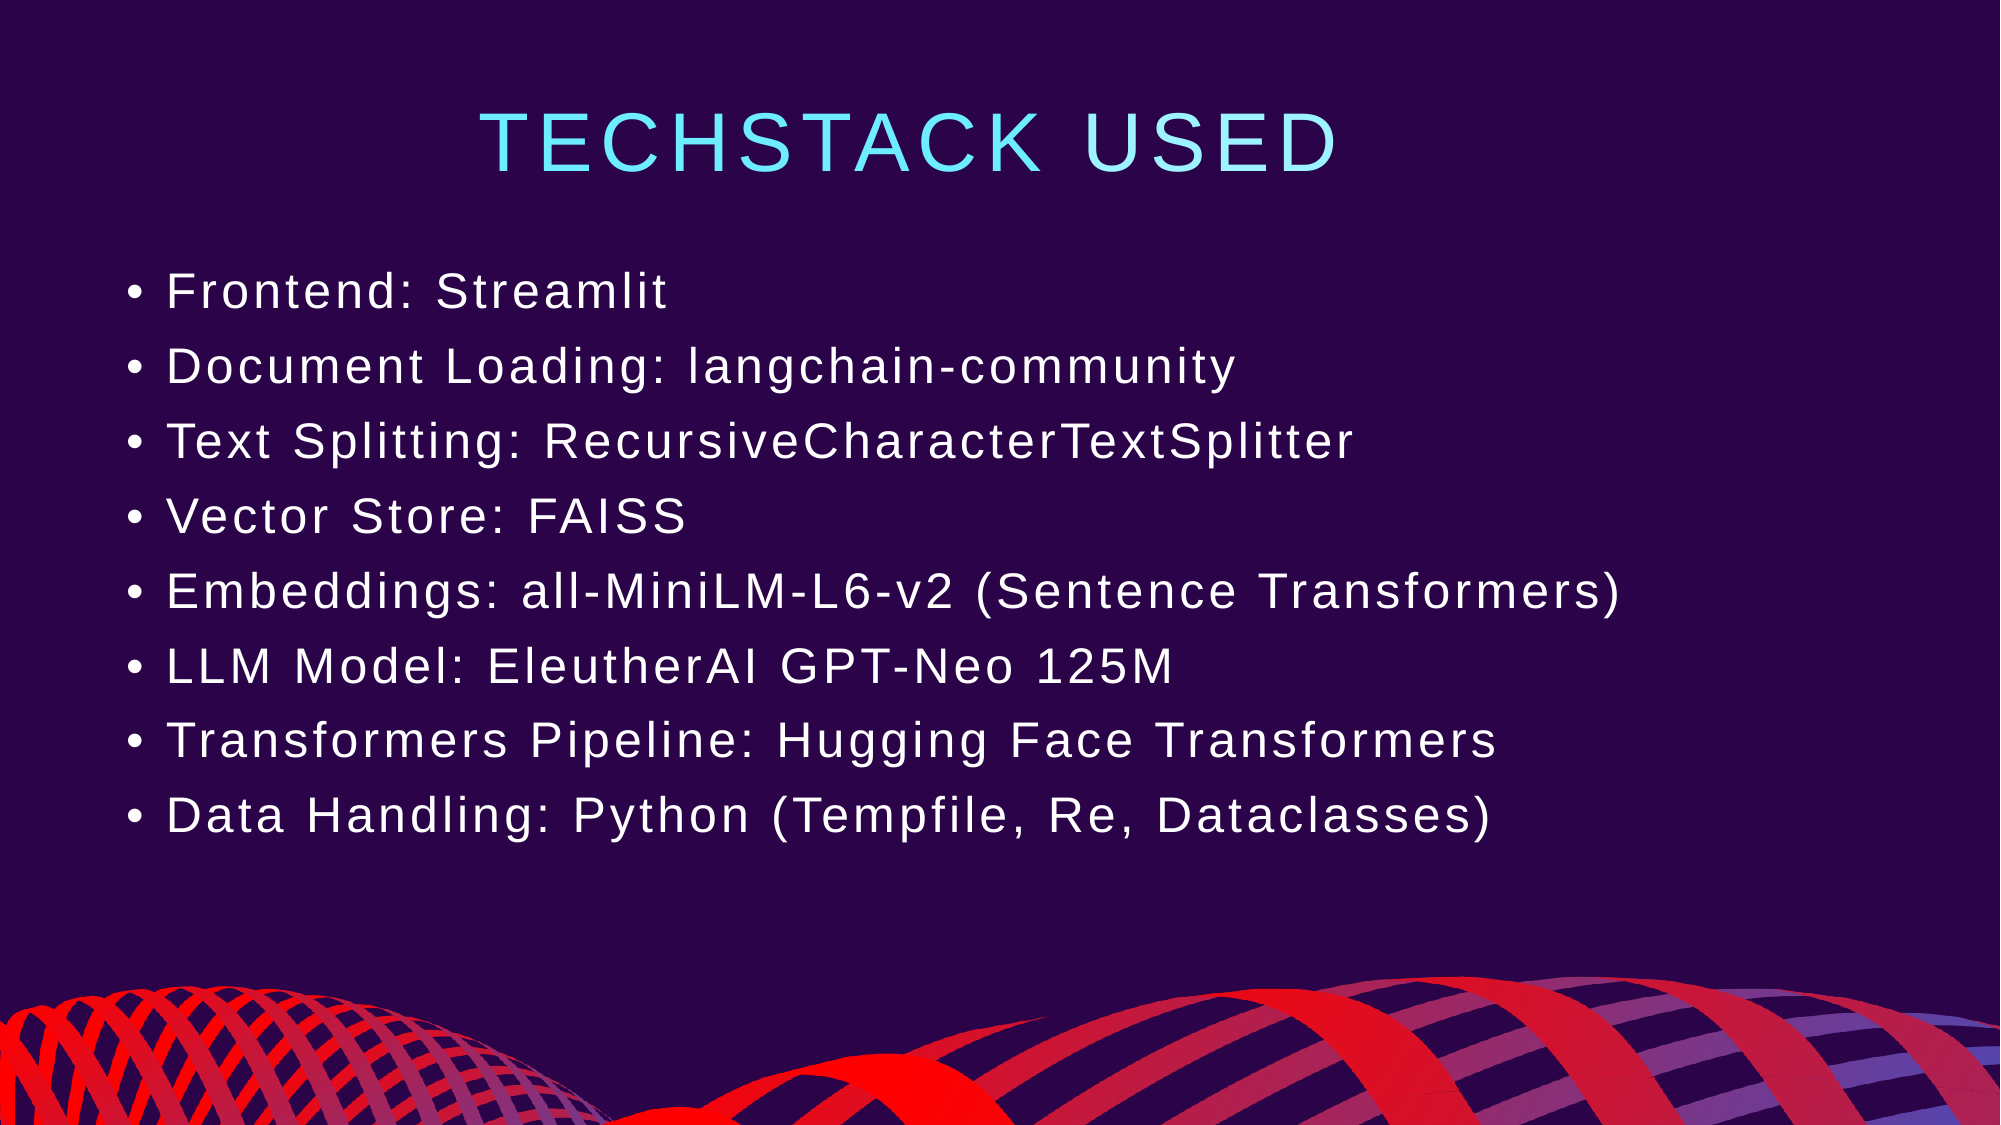

# Techstack used
• Frontend: Streamlit
• Document Loading: langchain-community
• Text Splitting: RecursiveCharacterTextSplitter
• Vector Store: FAISS
• Embeddings: all-MiniLM-L6-v2 (Sentence Transformers)
• LLM Model: EleutherAI GPT-Neo 125M
• Transformers Pipeline: Hugging Face Transformers
• Data Handling: Python (Tempfile, Re, Dataclasses)